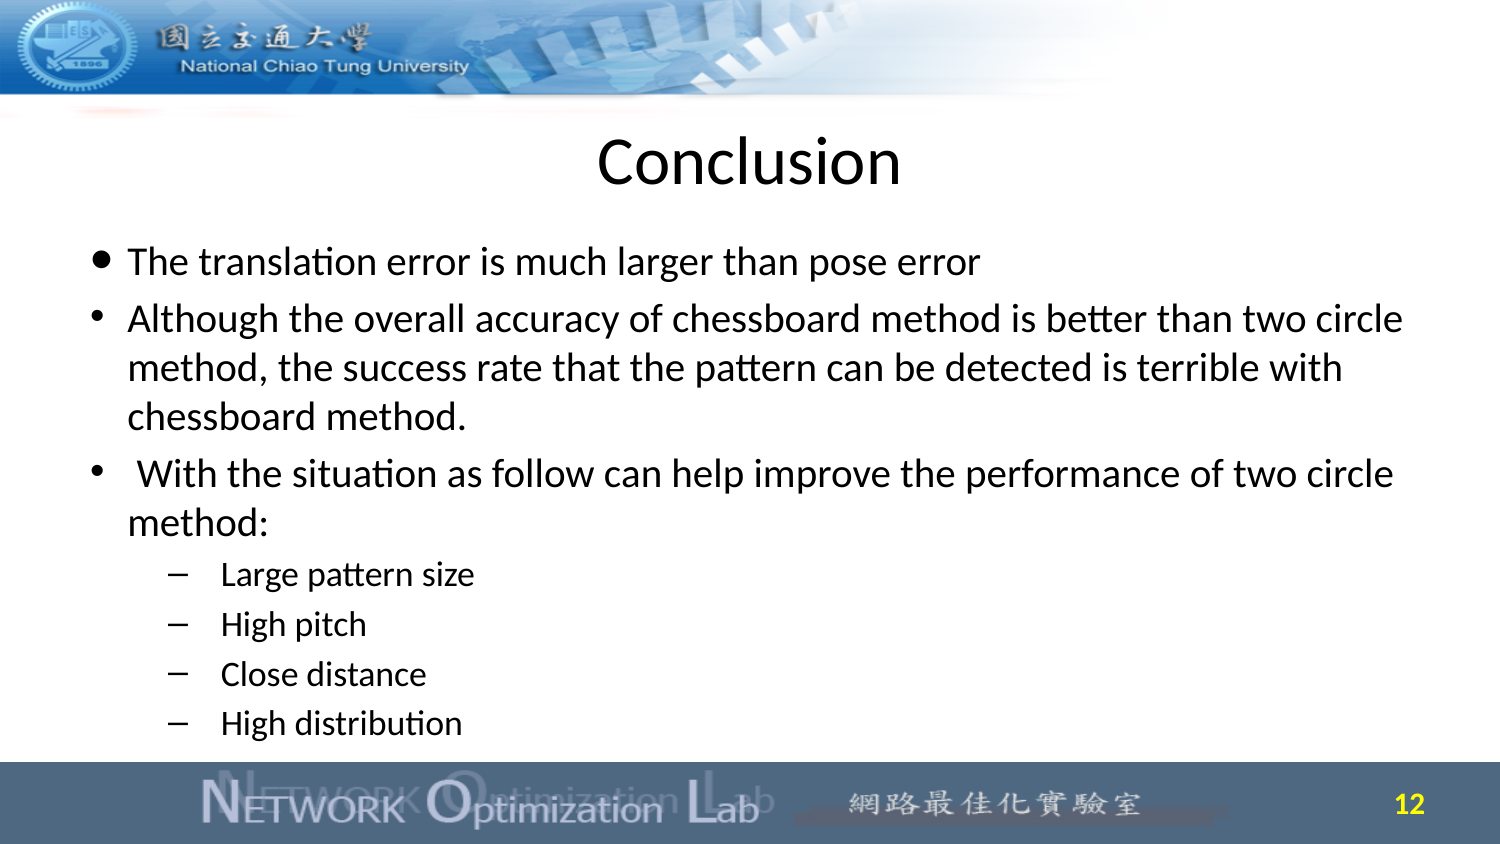

# Conclusion
The translation error is much larger than pose error
Although the overall accuracy of chessboard method is better than two circle method, the success rate that the pattern can be detected is terrible with chessboard method.
 With the situation as follow can help improve the performance of two circle method:
Large pattern size
High pitch
Close distance
High distribution